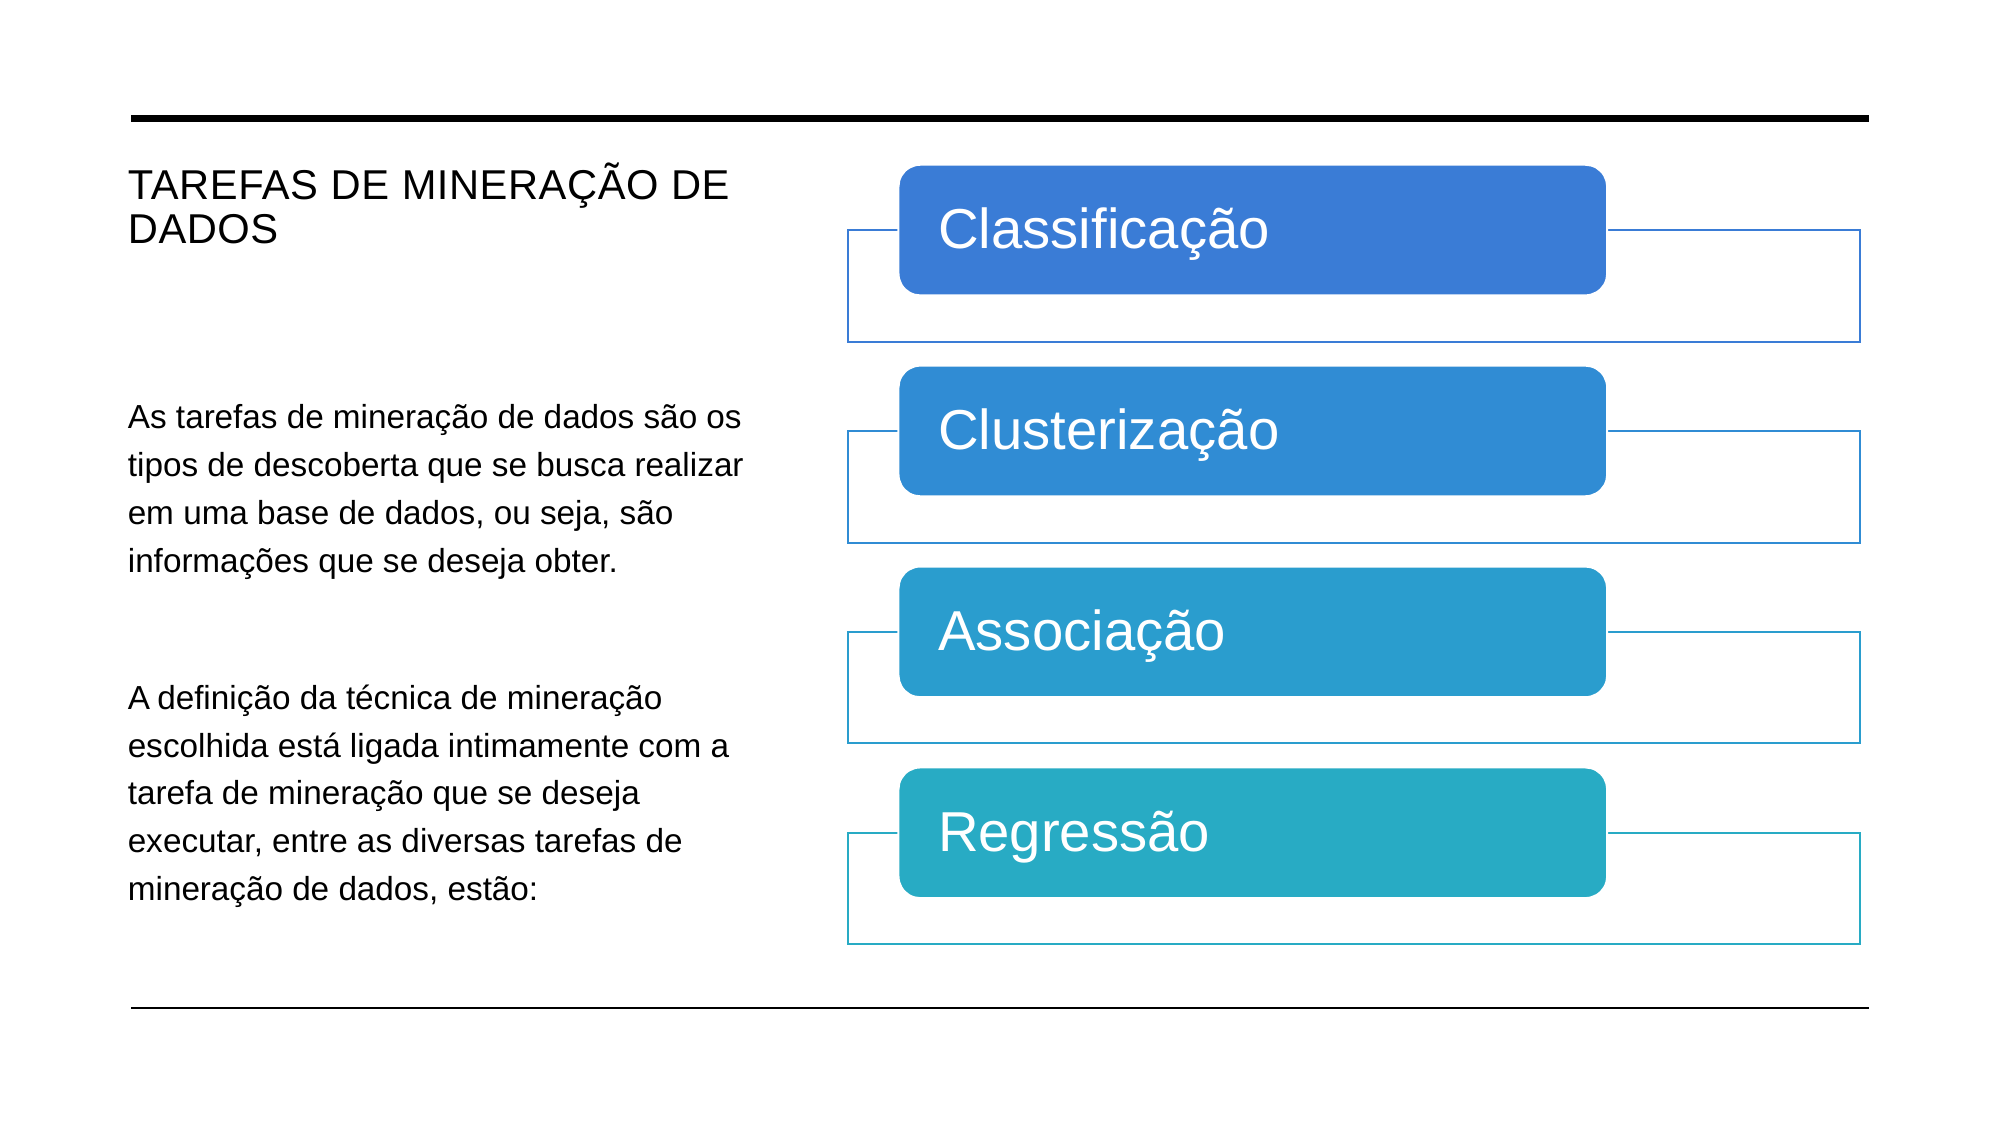

# TAREFAS DE MINERAÇÃO DE DADOS
Classificação
Clusterização
Associação
Regressão
As tarefas de mineração de dados são os tipos de descoberta que se busca realizar em uma base de dados, ou seja, são informações que se deseja obter.

A definição da técnica de mineração escolhida está ligada intimamente com a tarefa de mineração que se deseja executar, entre as diversas tarefas de mineração de dados, estão: